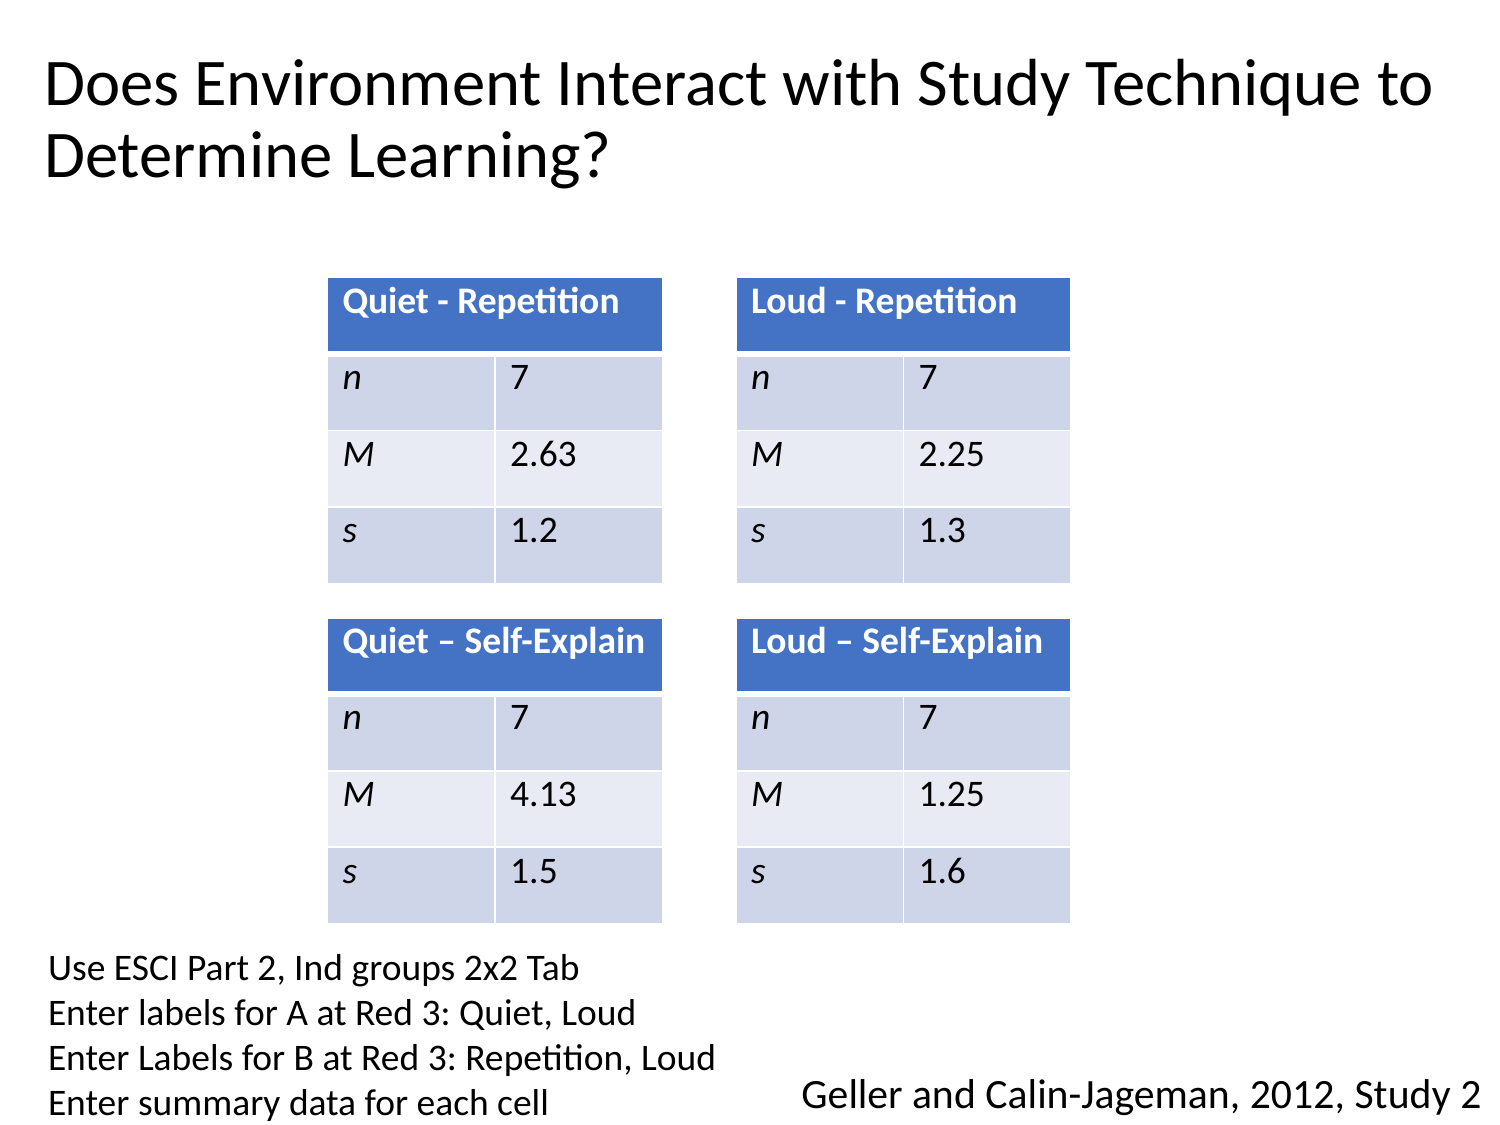

# Does Environment Interact with Study Technique to Determine Learning?
| Quiet - Repetition |  |
| --- | --- |
| n | 7 |
| M | 2.63 |
| s | 1.2 |
| Loud - Repetition |  |
| --- | --- |
| n | 7 |
| M | 2.25 |
| s | 1.3 |
| Quiet – Self-Explain |  |
| --- | --- |
| n | 7 |
| M | 4.13 |
| s | 1.5 |
| Loud – Self-Explain |  |
| --- | --- |
| n | 7 |
| M | 1.25 |
| s | 1.6 |
Use ESCI Part 2, Ind groups 2x2 Tab
Enter labels for A at Red 3: Quiet, Loud
Enter Labels for B at Red 3: Repetition, Loud
Enter summary data for each cell
Geller and Calin-Jageman, 2012, Study 2